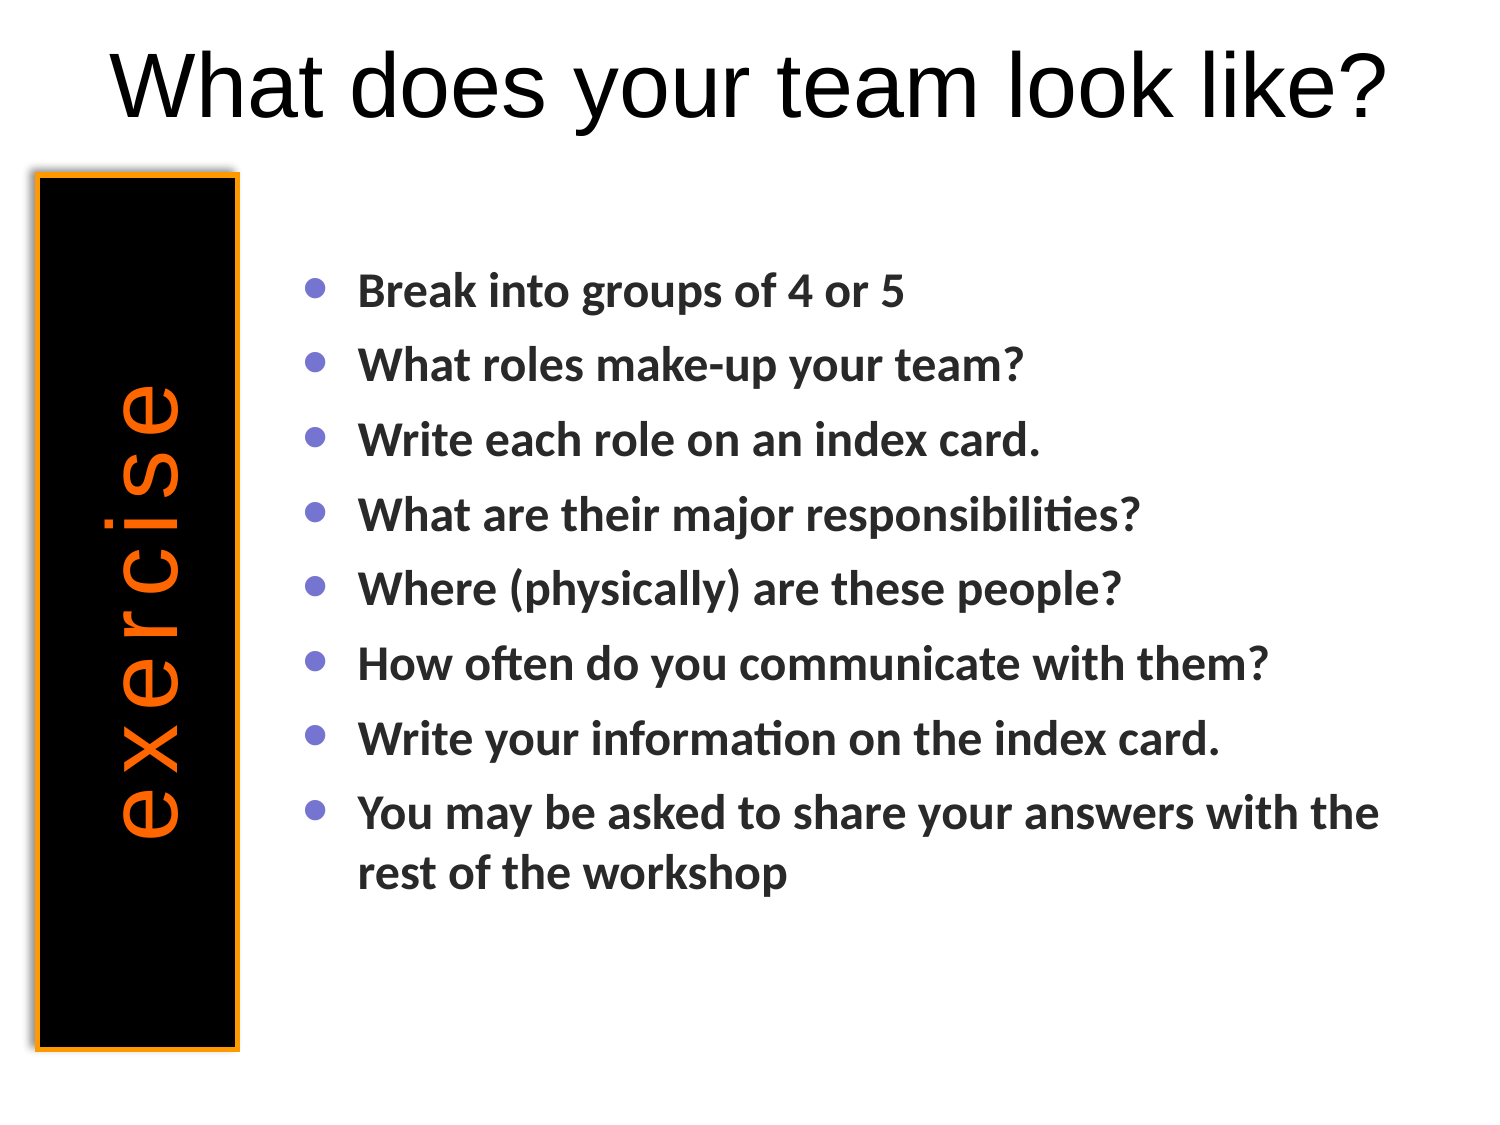

# What does your team look like?
exercise

Break into groups of 4 or 5
What roles make-up your team?
Write each role on an index card.
What are their major responsibilities?
Where (physically) are these people?
How often do you communicate with them?
Write your information on the index card.
You may be asked to share your answers with the rest of the workshop